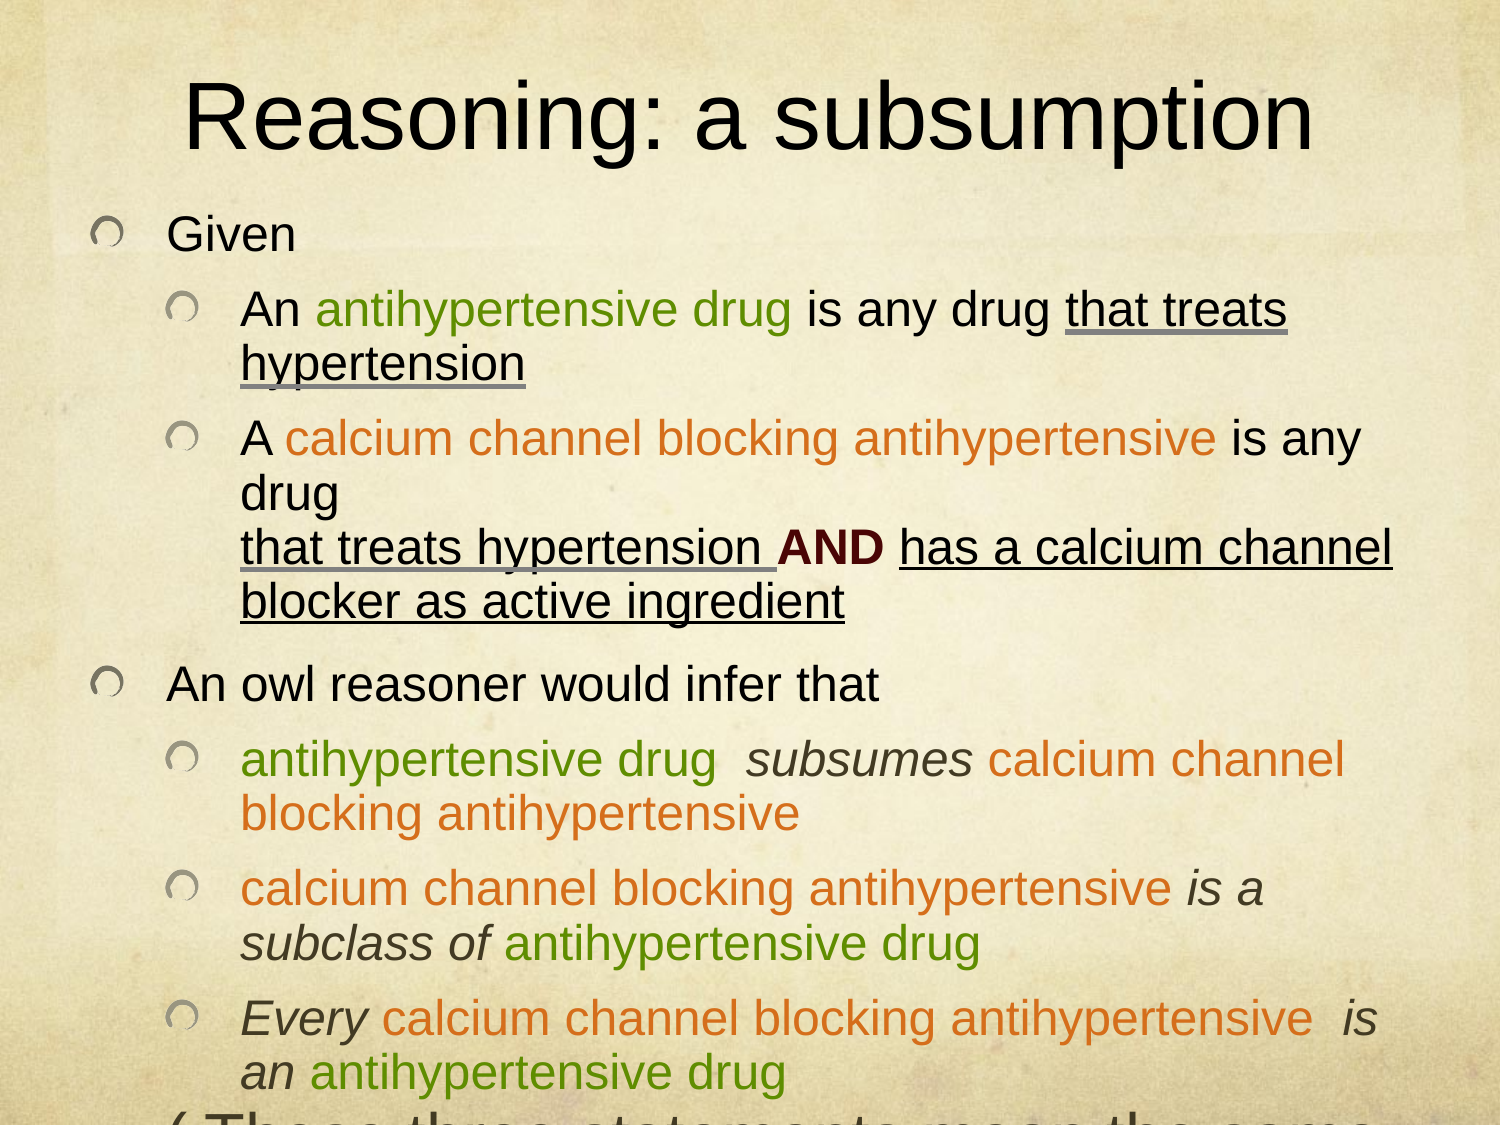

# Reasoning: a subsumption
Given
An antihypertensive drug is any drug that treats hypertension
A calcium channel blocking antihypertensive is any drug
that treats hypertension AND has a calcium channel blocker as active ingredient
An owl reasoner would infer that
antihypertensive drug  subsumes calcium channel blocking antihypertensive
calcium channel blocking antihypertensive is a subclass of antihypertensive drug
Every calcium channel blocking antihypertensive  is an antihypertensive drug
( These three statements mean the same thing )